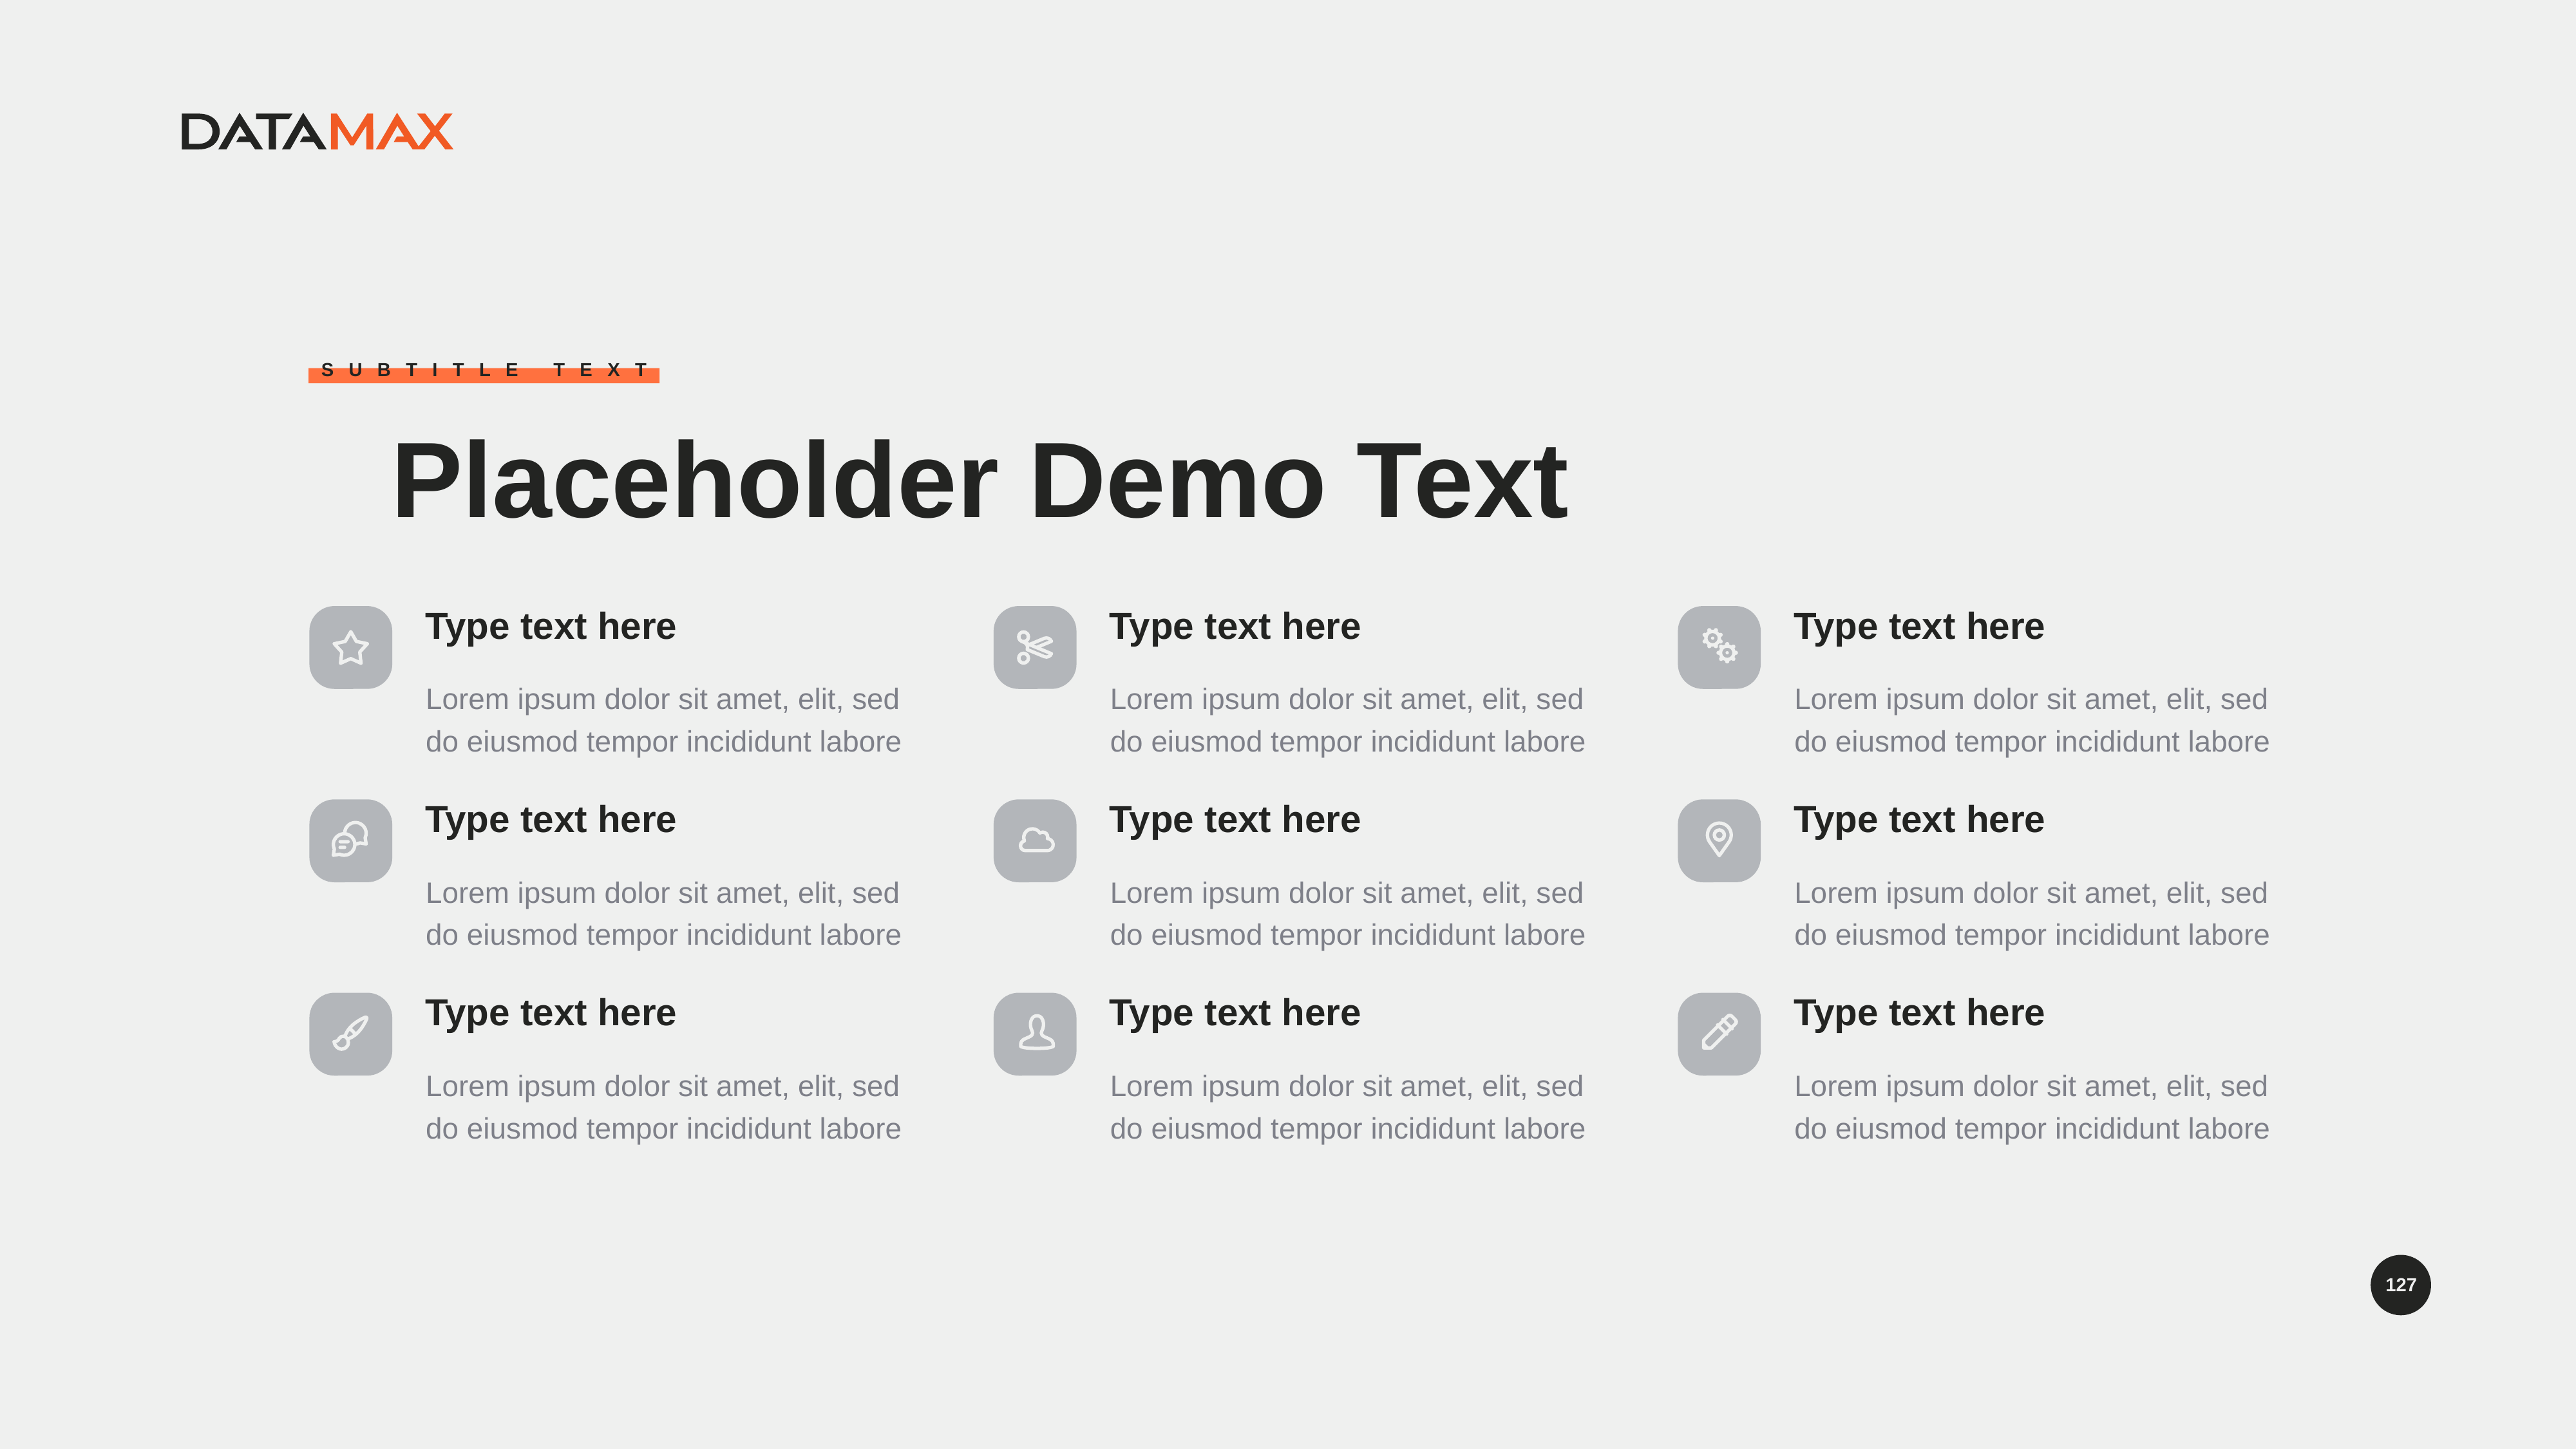

Subtitle Text

Placeholder Demo Text
Type text here

Lorem ipsum dolor sit amet, elit, sed do eiusmod tempor incididunt labore
Type text here

Lorem ipsum dolor sit amet, elit, sed do eiusmod tempor incididunt labore
Type text here

Lorem ipsum dolor sit amet, elit, sed do eiusmod tempor incididunt labore
Type text here

Lorem ipsum dolor sit amet, elit, sed do eiusmod tempor incididunt labore
Type text here

Lorem ipsum dolor sit amet, elit, sed do eiusmod tempor incididunt labore
Type text here

Lorem ipsum dolor sit amet, elit, sed do eiusmod tempor incididunt labore
Type text here

Lorem ipsum dolor sit amet, elit, sed do eiusmod tempor incididunt labore
Type text here

Lorem ipsum dolor sit amet, elit, sed do eiusmod tempor incididunt labore
Type text here

Lorem ipsum dolor sit amet, elit, sed do eiusmod tempor incididunt labore
127